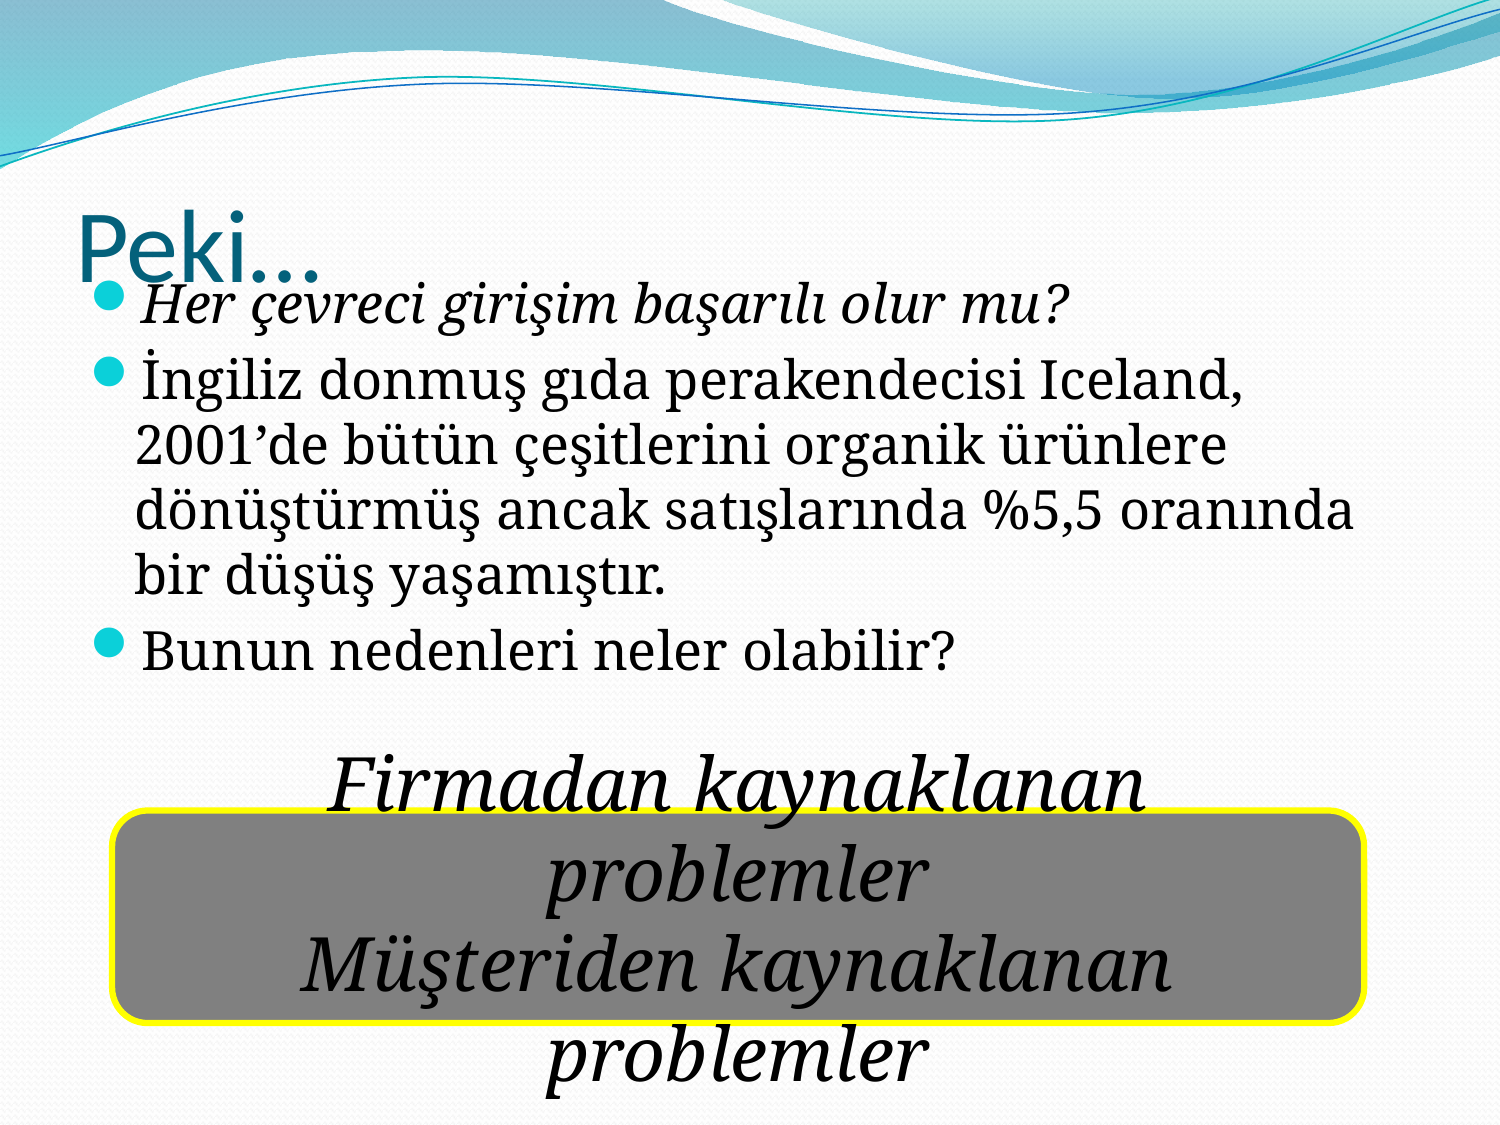

# Peki…
Her çevreci girişim başarılı olur mu?
İngiliz donmuş gıda perakendecisi Iceland, 2001’de bütün çeşitlerini organik ürünlere dönüştürmüş ancak satışlarında %5,5 oranında bir düşüş yaşamıştır.
Bunun nedenleri neler olabilir?

Firmadan kaynaklanan problemler
Müşteriden kaynaklanan problemler